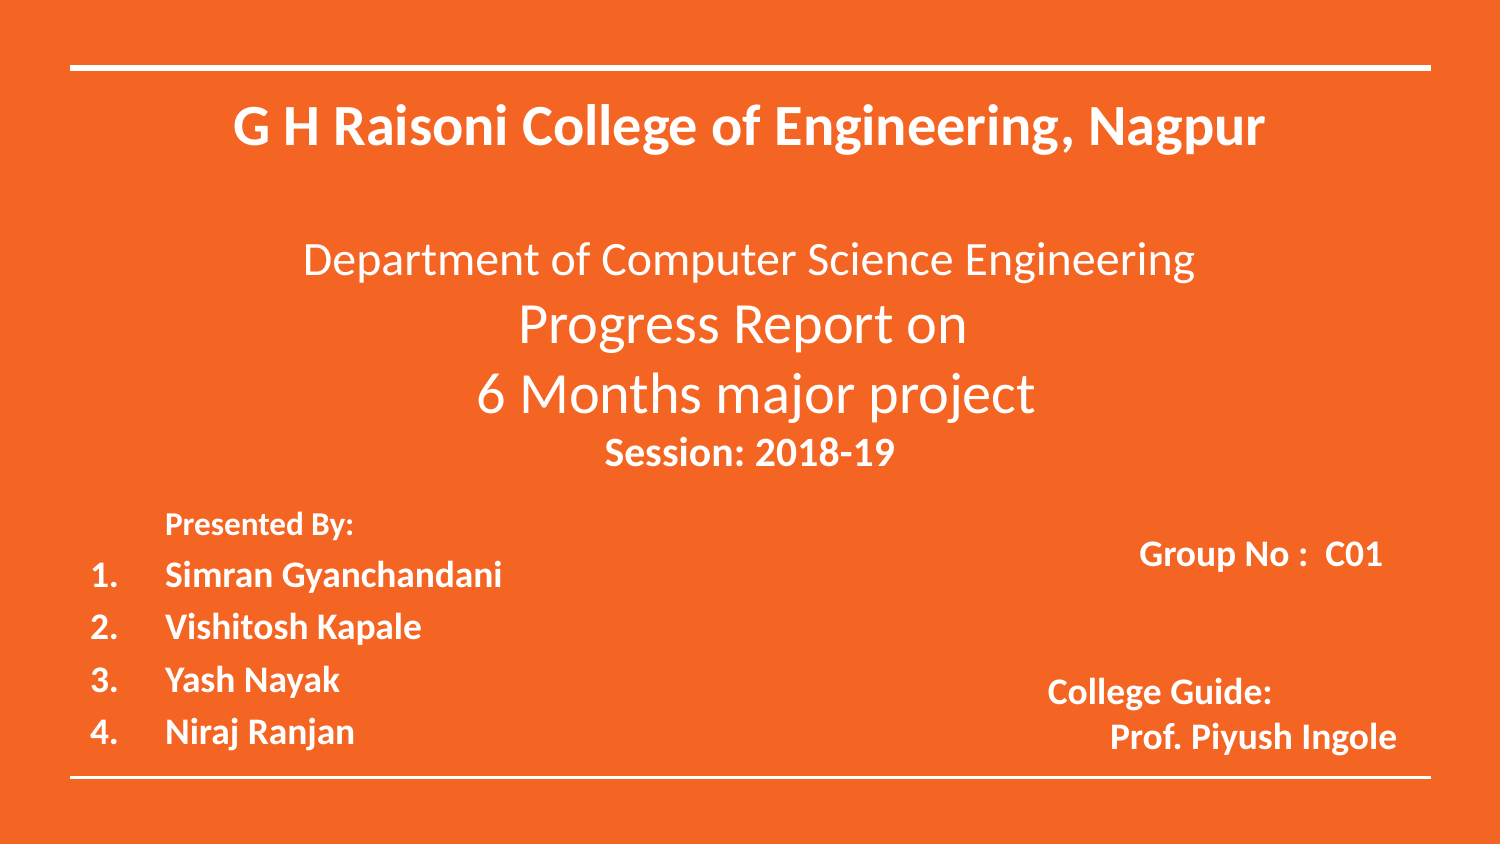

G H Raisoni College of Engineering, Nagpur
Department of Computer Science Engineering
Progress Report on
 6 Months major project
Session: 2018-19
Presented By:
Simran Gyanchandani
Vishitosh Kapale
Yash Nayak
Niraj Ranjan

Group No :  C01
College Guide:                       Prof. Piyush Ingole